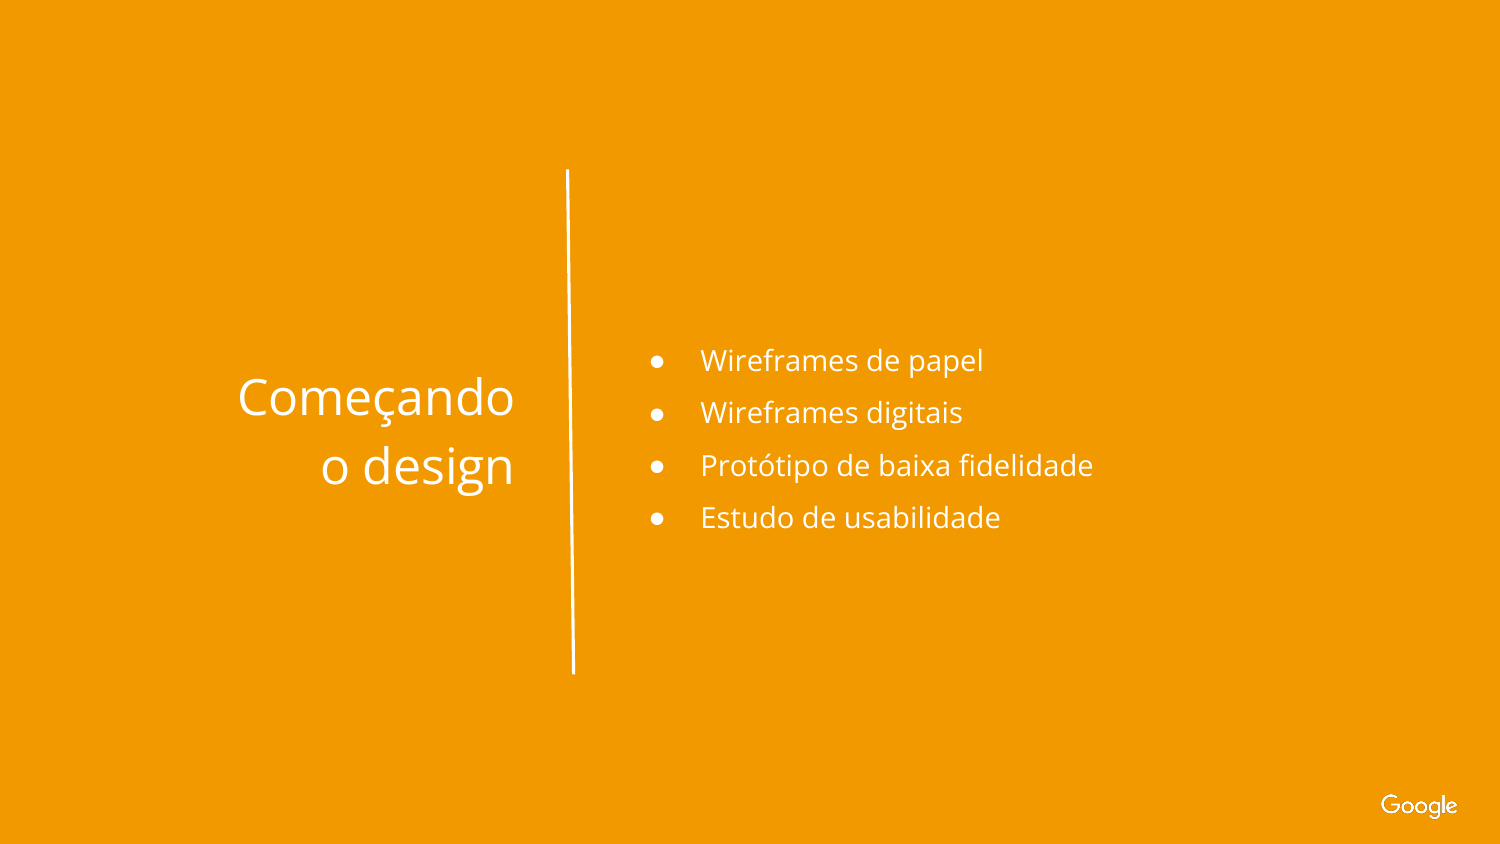

Wireframes de papel
Wireframes digitais
Protótipo de baixa fidelidade
Estudo de usabilidade
Começando
o design